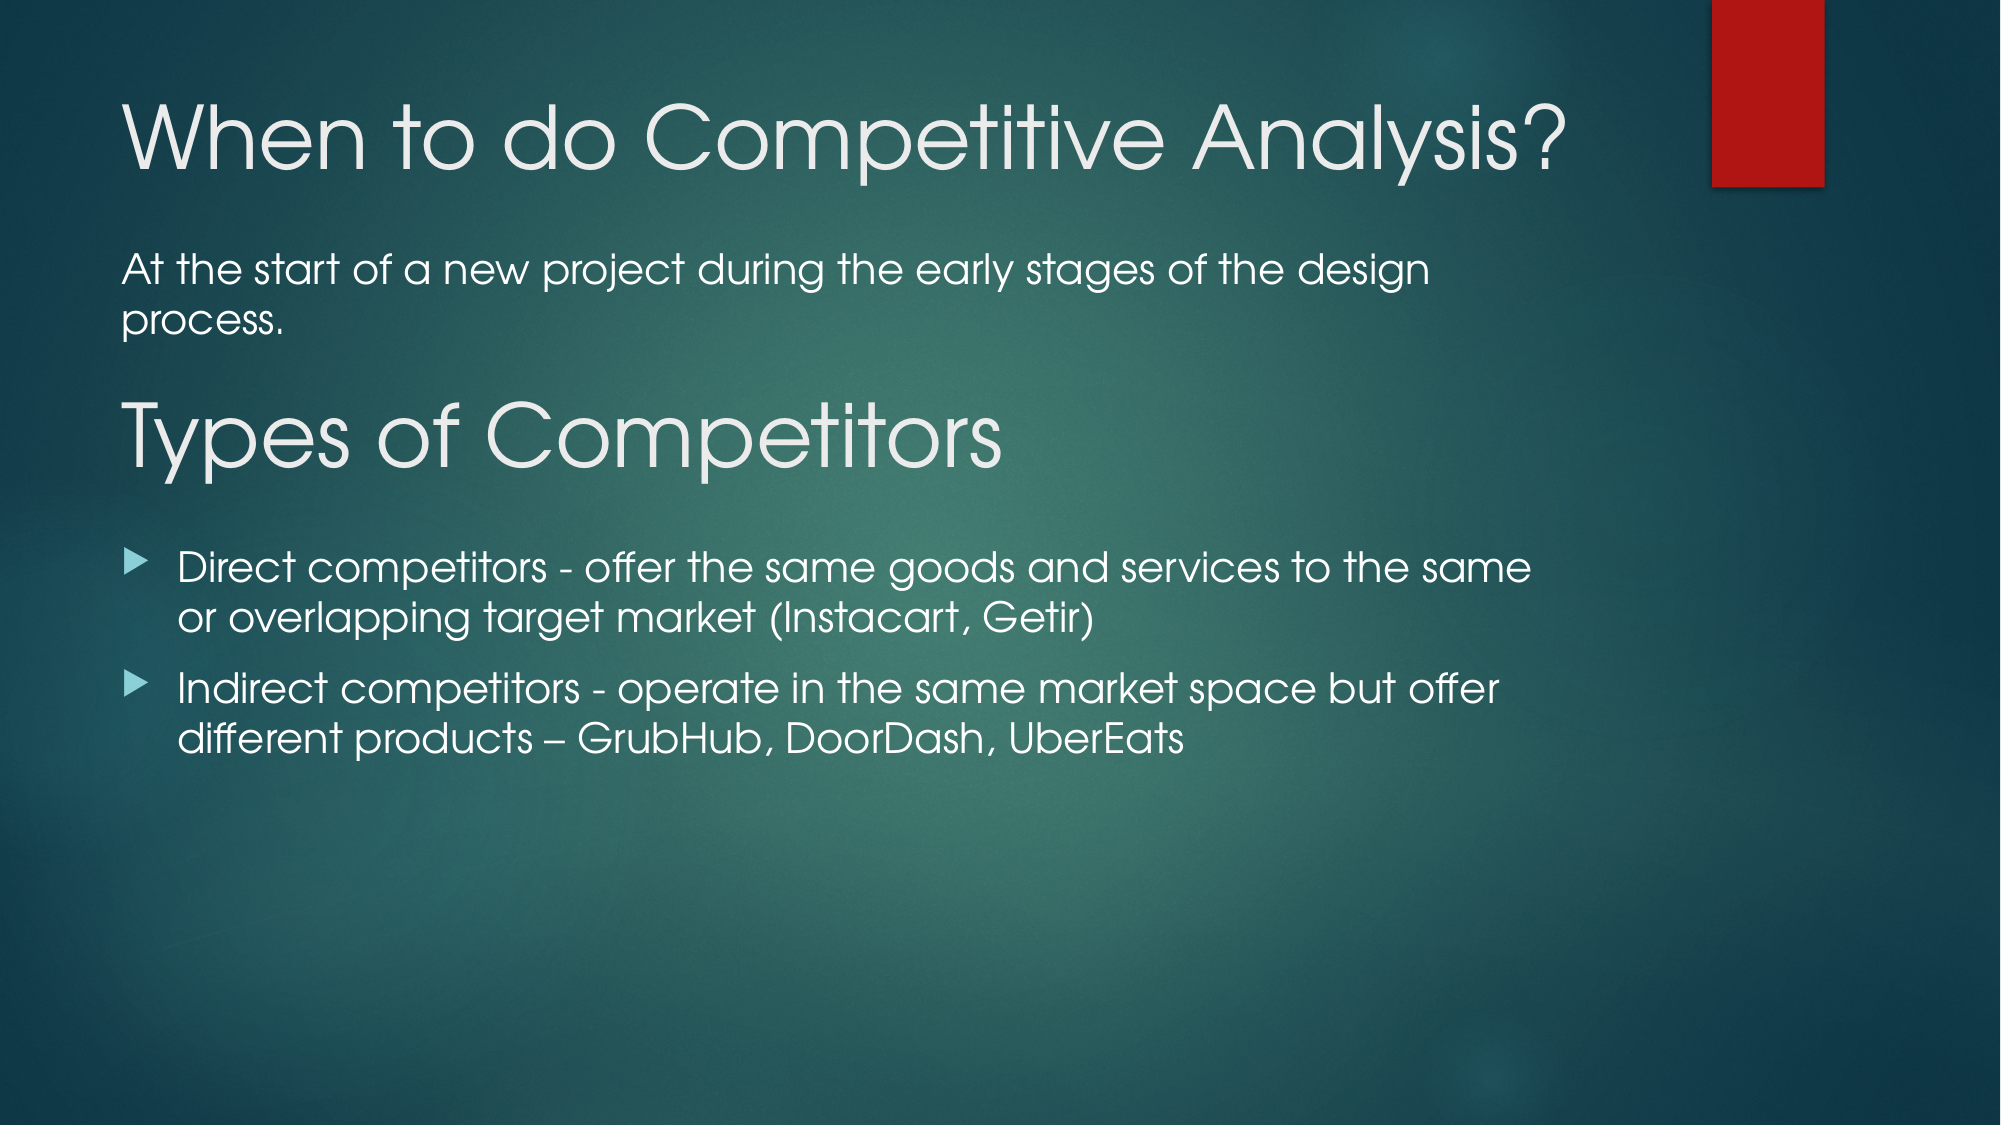

# When to do Competitive Analysis?
At the start of a new project during the early stages of the design process.
Types of Competitors
Direct competitors - offer the same goods and services to the same or overlapping target market (Instacart, Getir)
Indirect competitors - operate in the same market space but offer different products – GrubHub, DoorDash, UberEats